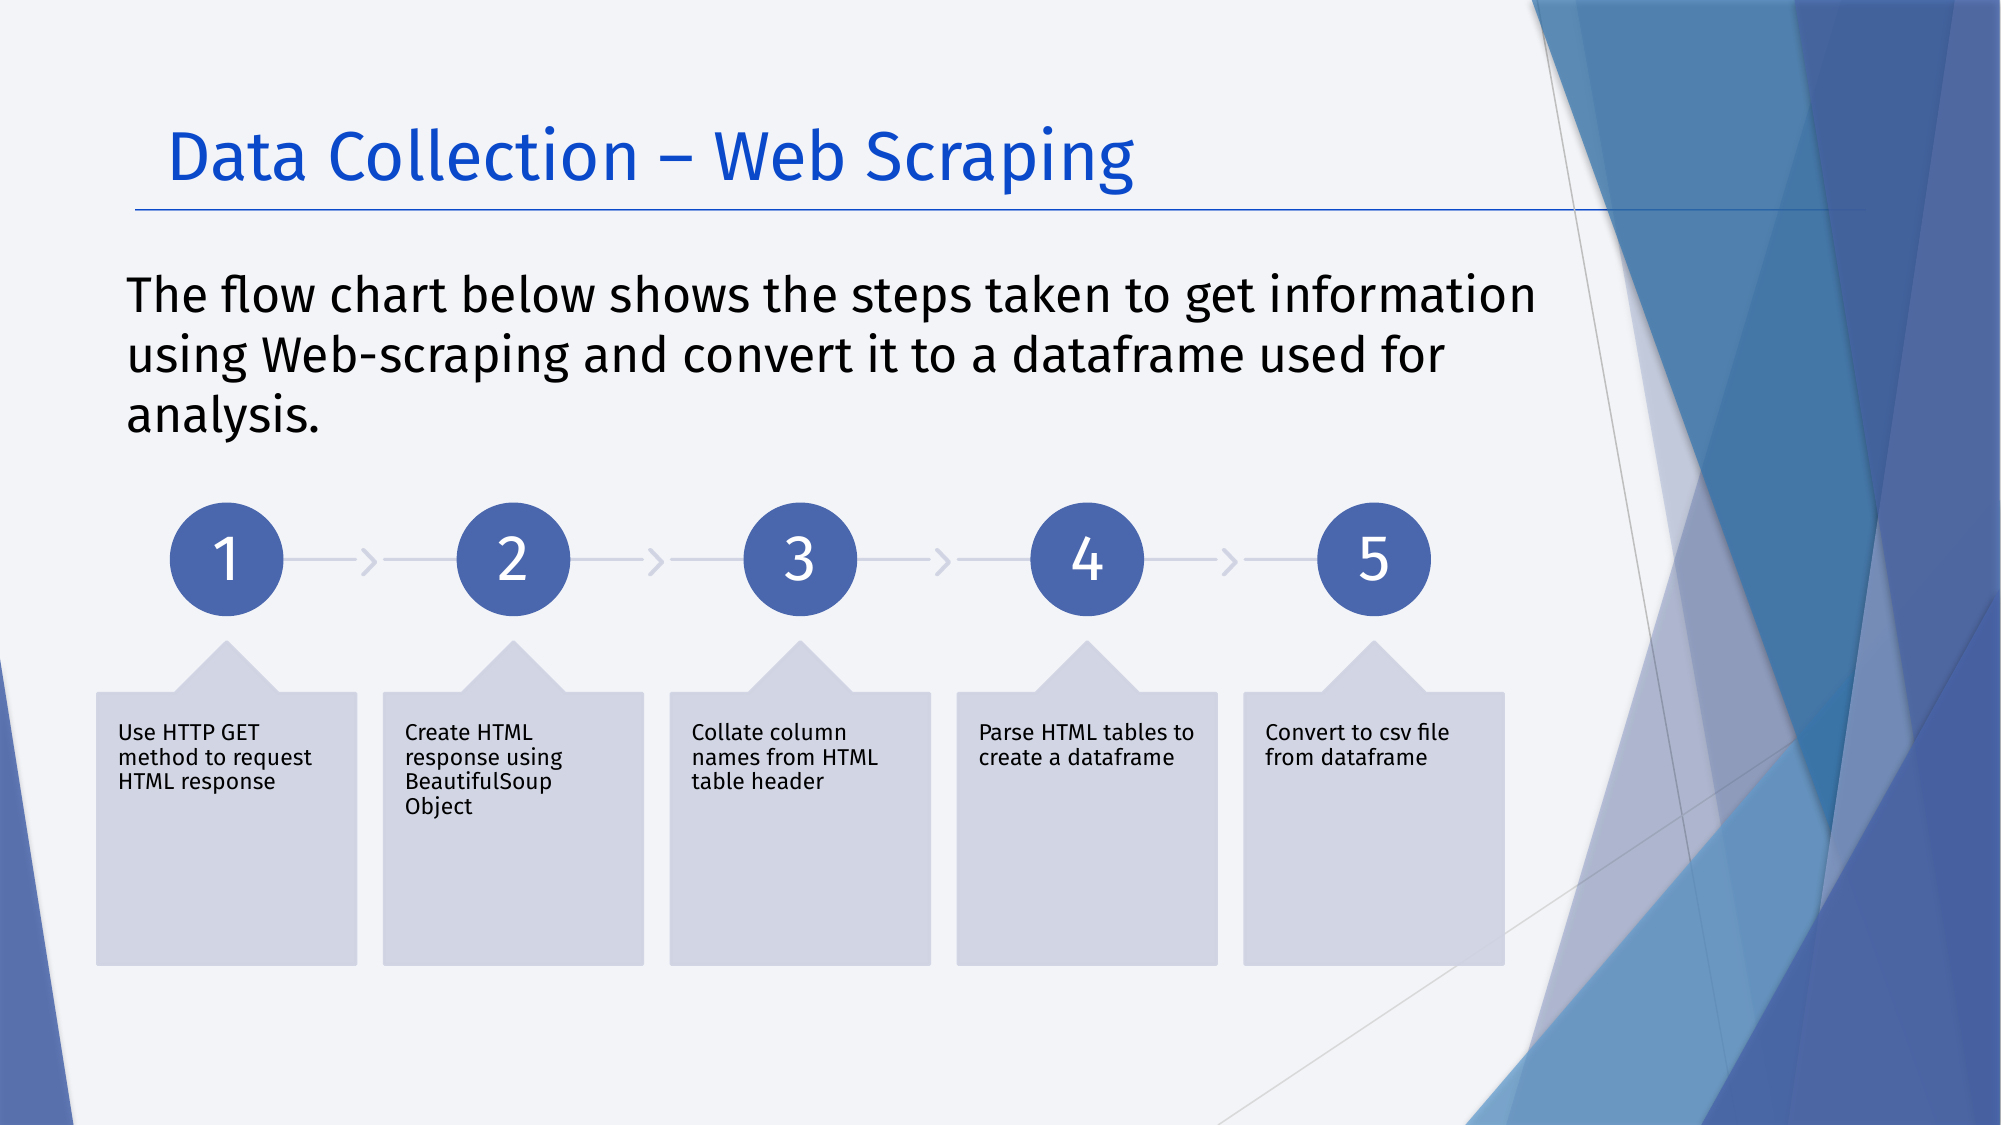

Data Collection – Web Scraping
The flow chart below shows the steps taken to get information using Web-scraping and convert it to a dataframe used for analysis.
1
Use HTTP GET method to request HTML response
2
Create HTML response using BeautifulSoup Object
3
Collate column names from HTML table header
4
Parse HTML tables to create a dataframe
5
Convert to csv file from dataframe